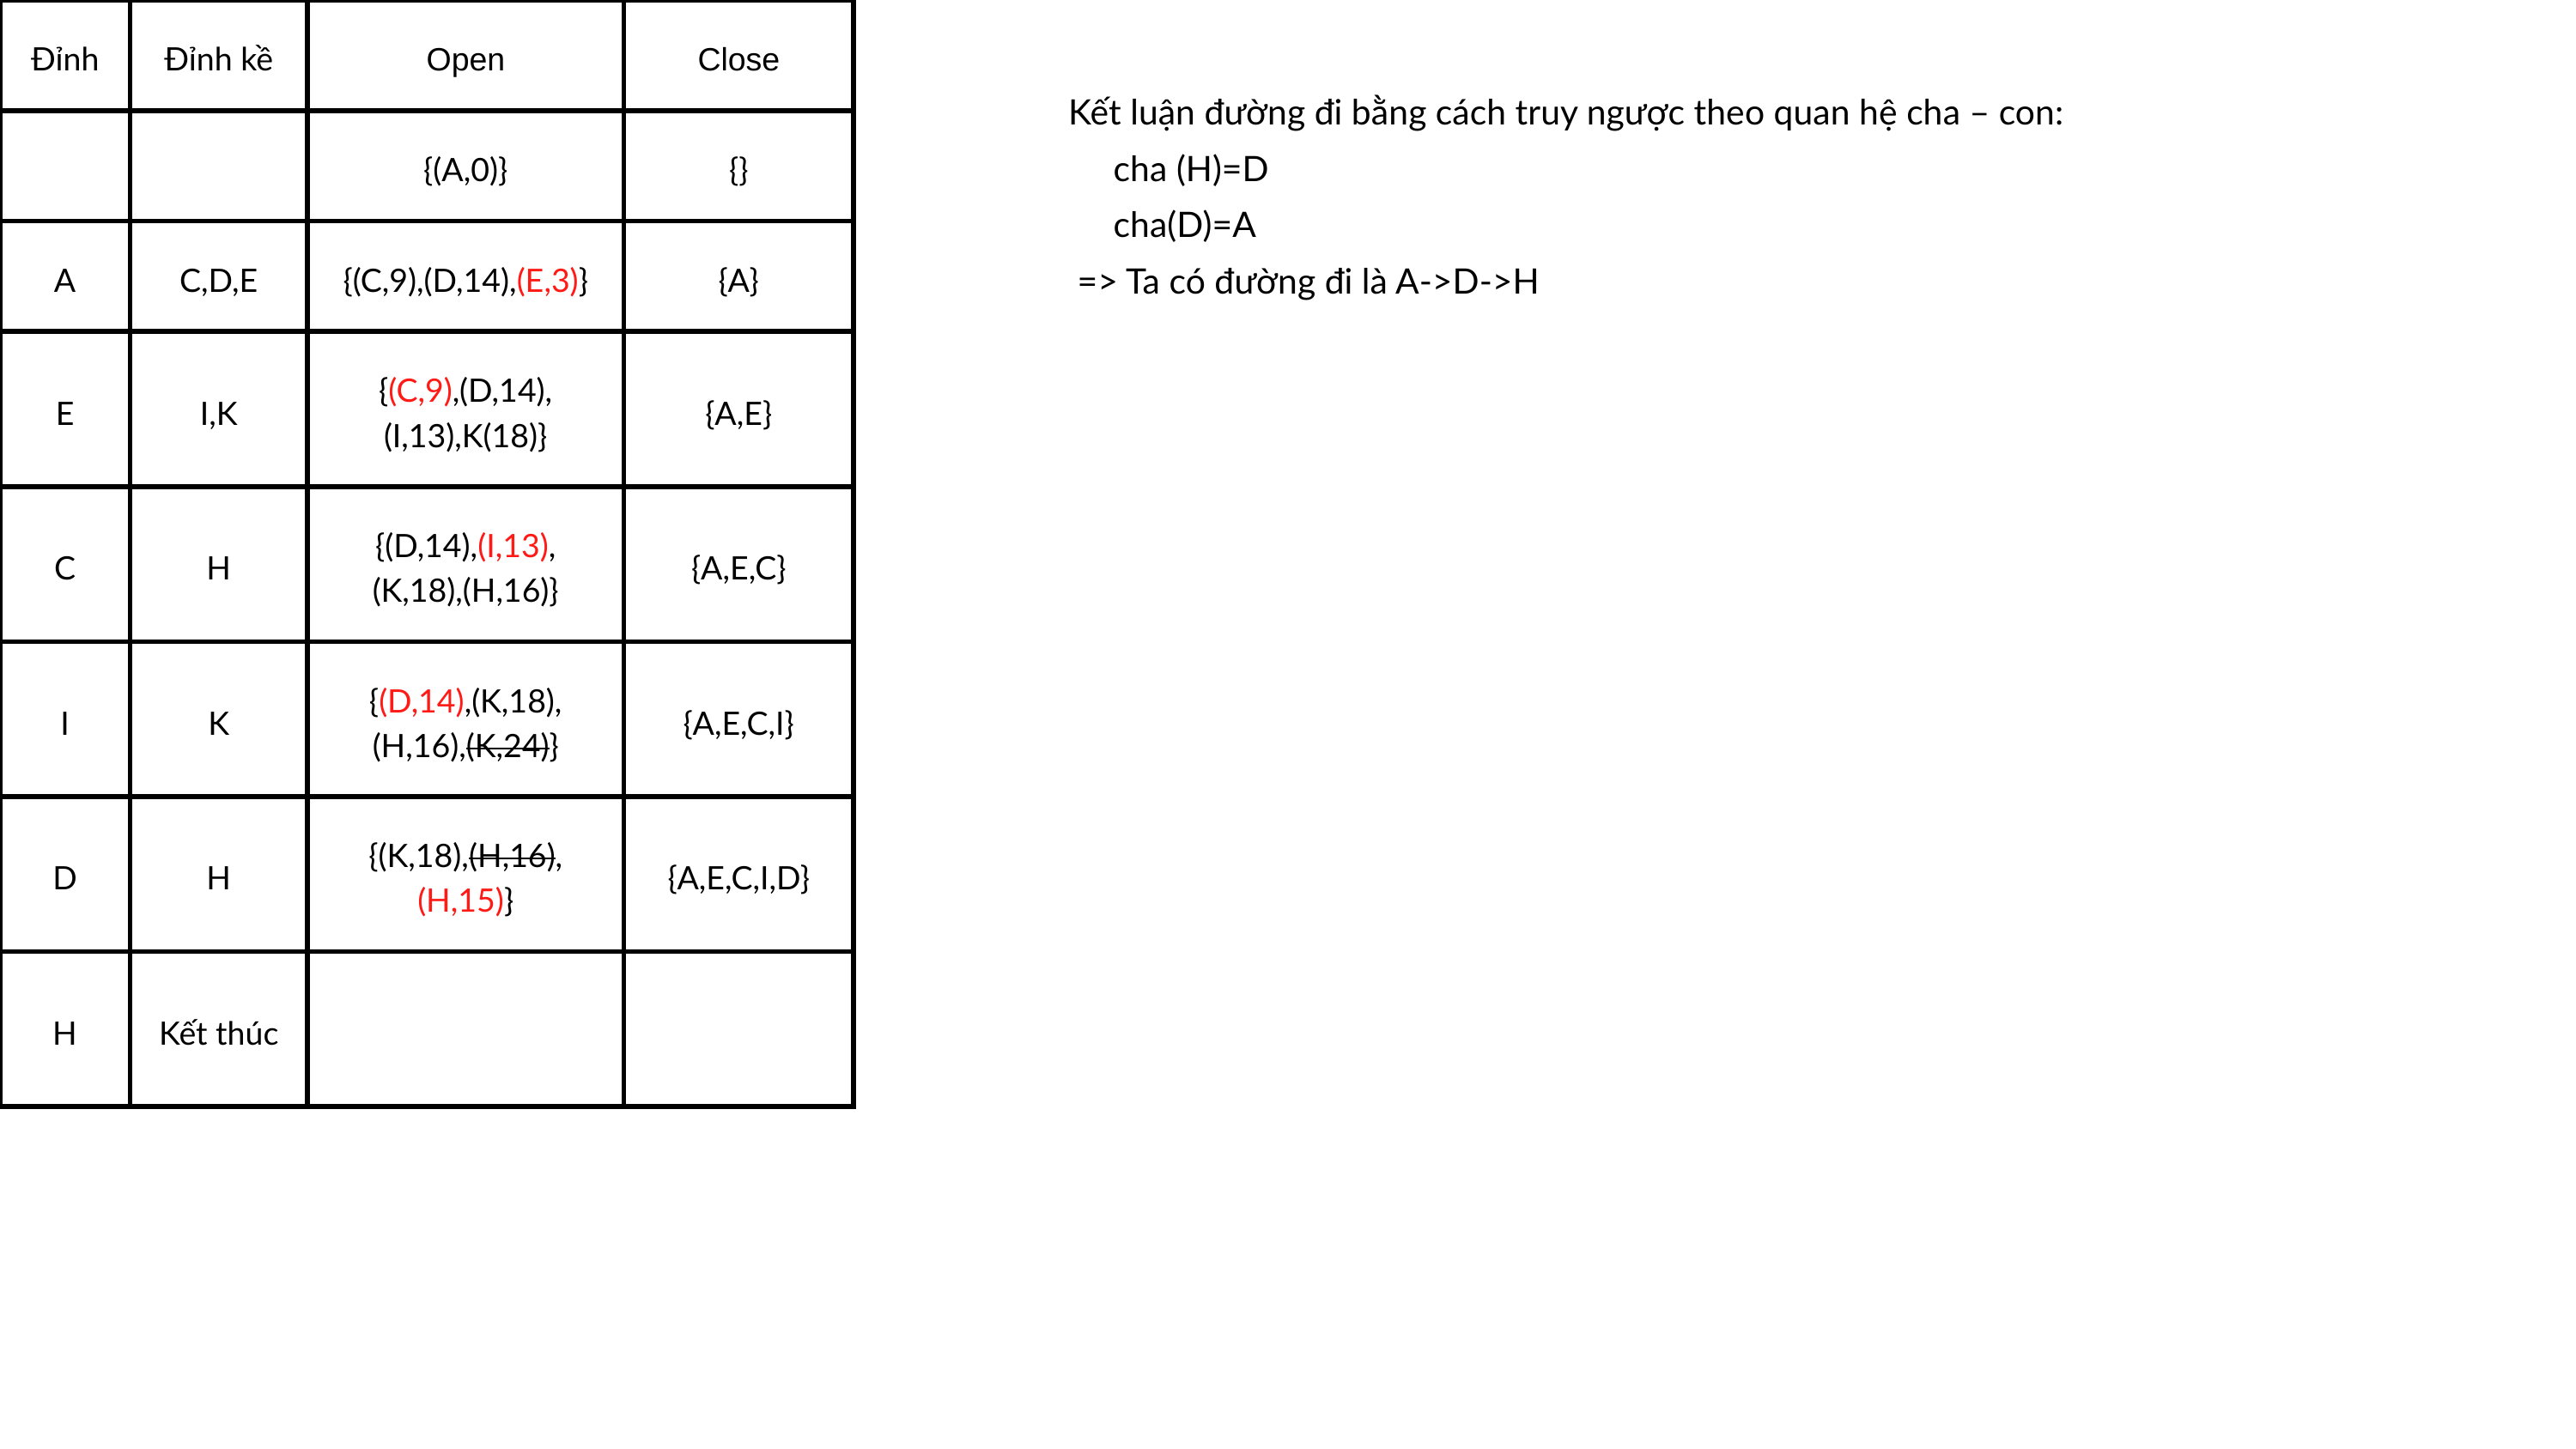

| Đỉnh | Đỉnh kề | Open | Close |
| --- | --- | --- | --- |
|  |  | {(A,0)} | {} |
| A | C,D,E | {(C,9),(D,14),(E,3)} | {A} |
| E | I,K | {(C,9),(D,14),(I,13),K(18)} | {A,E} |
| C | H | {(D,14),(I,13),(K,18),(H,16)} | {A,E,C} |
| I | K | {(D,14),(K,18),(H,16),(K,24)} | {A,E,C,I} |
| D | H | {(K,18),(H,16),(H,15)} | {A,E,C,I,D} |
| H | Kết thúc |  |  |
Kết luận đường đi bằng cách truy ngược theo quan hệ cha – con:
     cha (H)=D
     cha(D)=A
 => Ta có đường đi là A->D->H